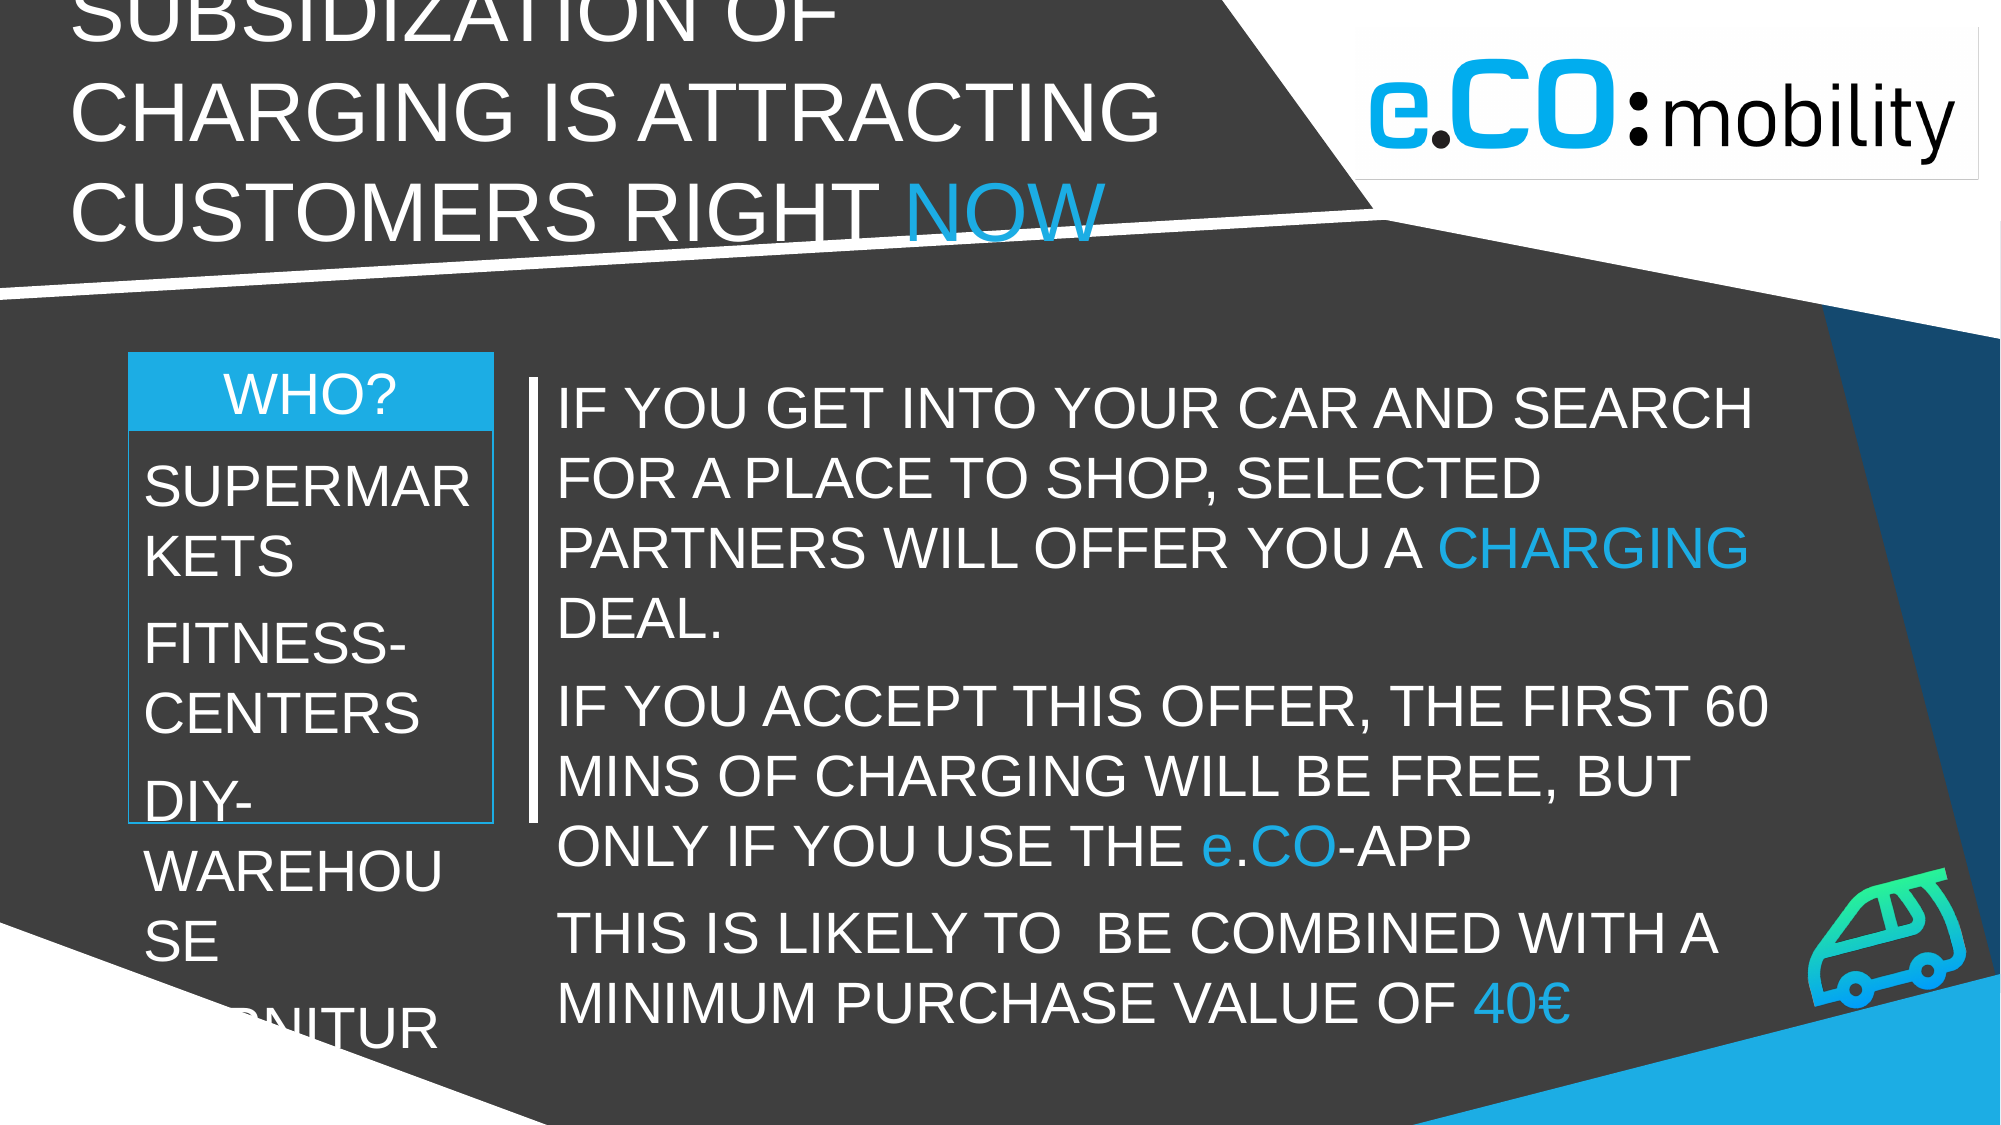

SUBSIDIZATION OF CHARGING IS ATTRACTING CUSTOMERS RIGHT NOW
WHO?
IF YOU GET INTO YOUR CAR AND SEARCH FOR A PLACE TO SHOP, SELECTED PARTNERS WILL OFFER YOU A CHARGING DEAL.
IF YOU ACCEPT THIS OFFER, THE FIRST 60 MINS OF CHARGING WILL BE FREE, BUT ONLY IF YOU USE THE e.CO-APP
THIS IS LIKELY TO  BE COMBINED WITH A MINIMUM PURCHASE VALUE OF 40€
SUPERMARKETS
FITNESS-CENTERS
DIY-WAREHOUSE
FURNITURE SHOP